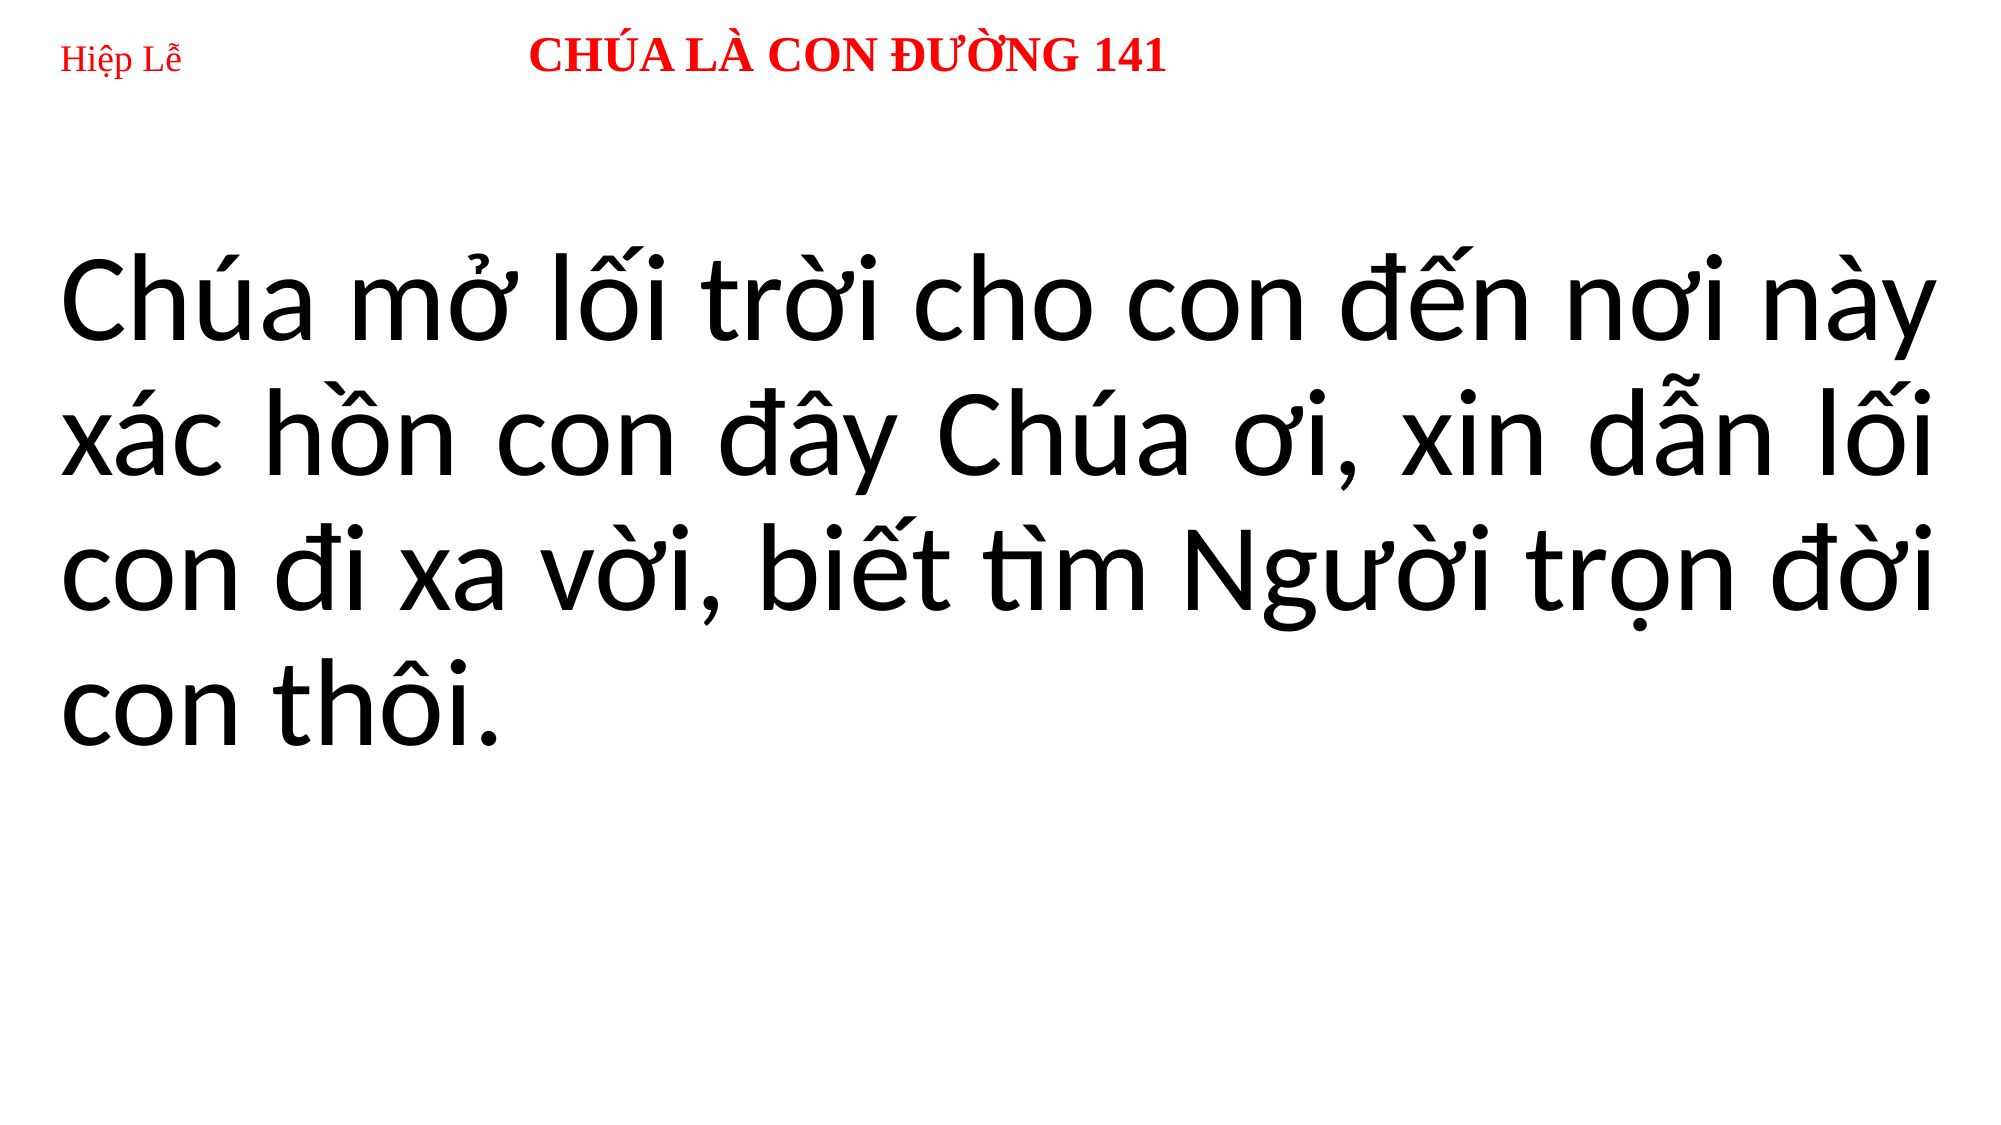

# Hiệp Lễ                         	  CHÚA LÀ CON ĐƯỜNG 141
Chúa mở lối trời cho con đến nơi này xác hồn con đây Chúa ơi, xin dẫn lối con đi xa vời, biết tìm Người trọn đời con thôi.